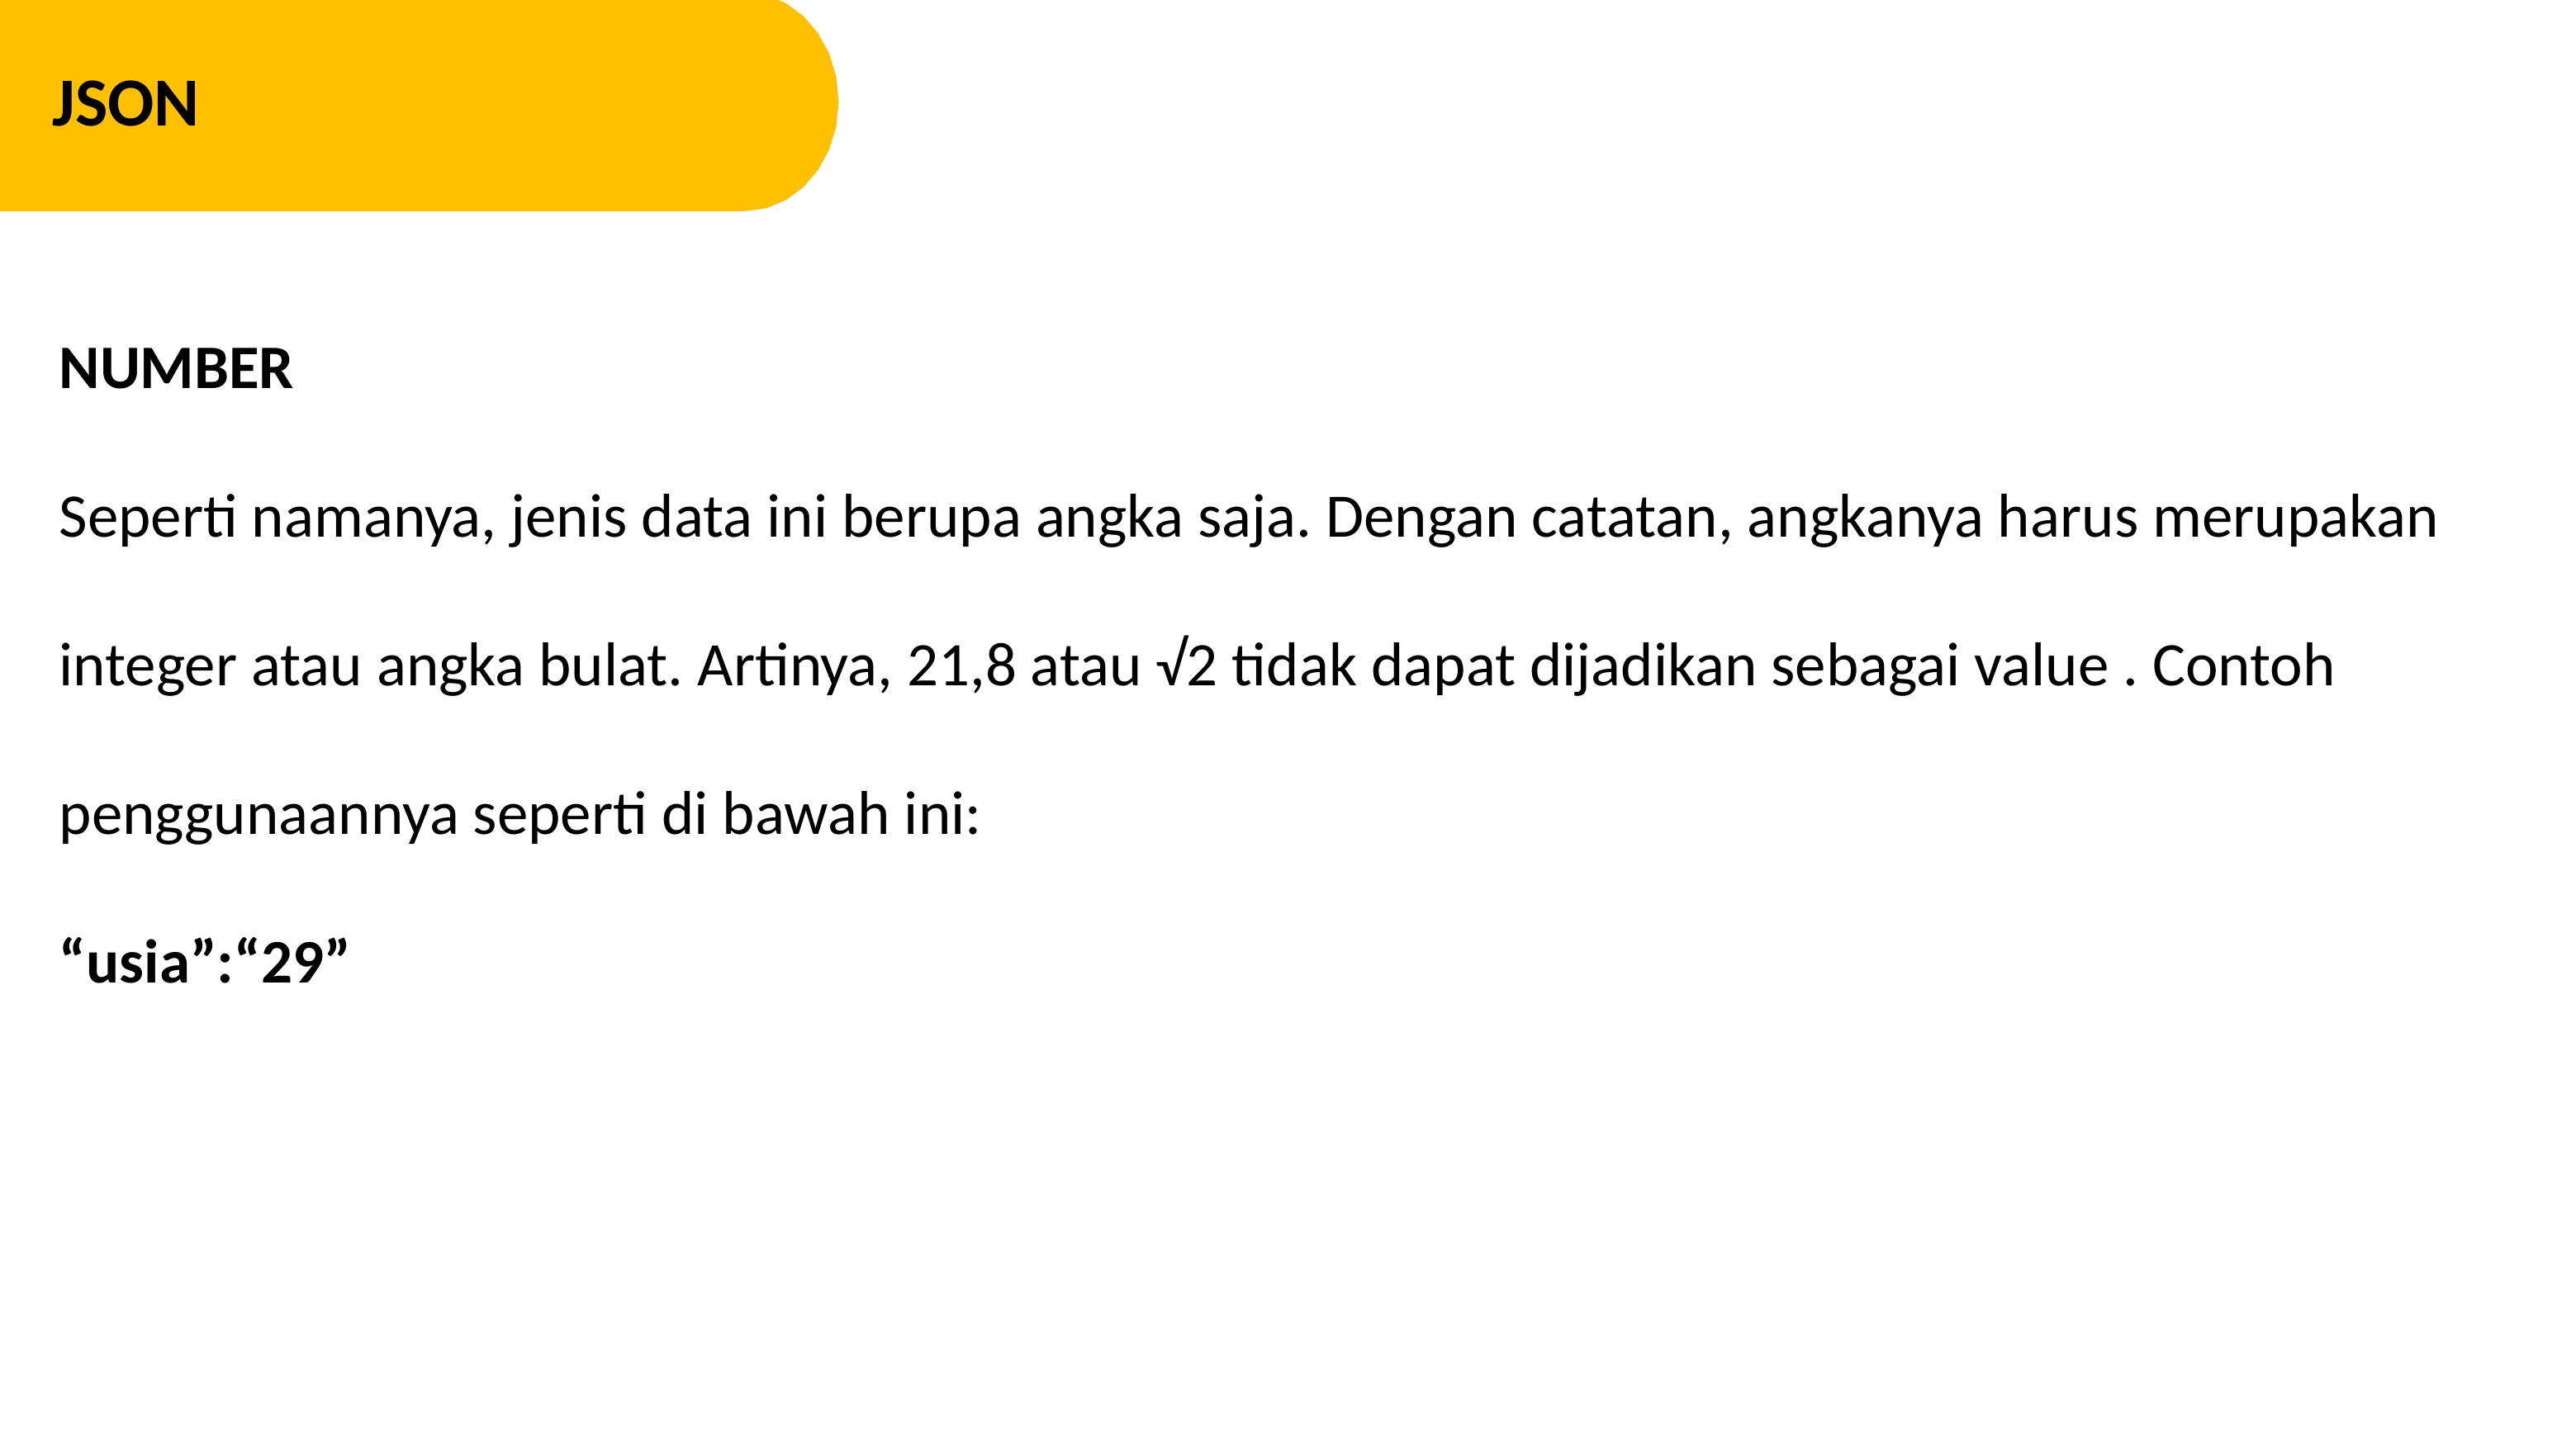

JSON
NUMBER
Seperti namanya, jenis data ini berupa angka saja. Dengan catatan, angkanya harus merupakan integer atau angka bulat. Artinya, 21,8 atau √2 tidak dapat dijadikan sebagai value . Contoh penggunaannya seperti di bawah ini:
“usia”:“29”